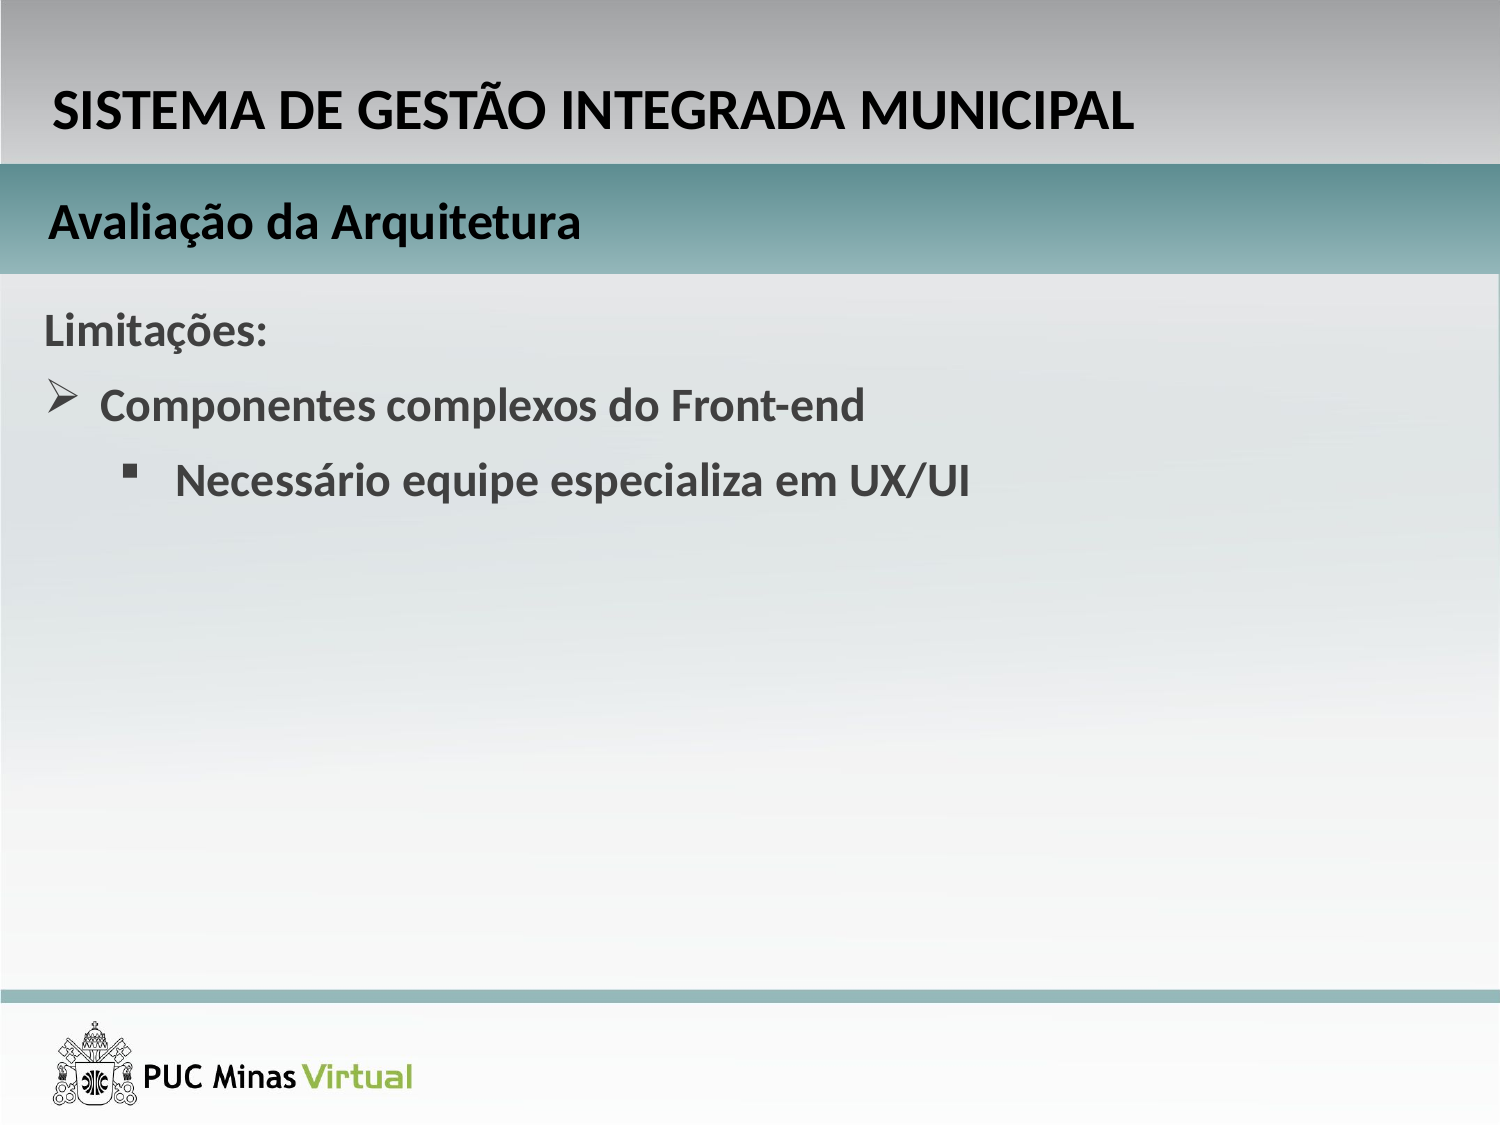

SISTEMA DE GESTÃO INTEGRADA MUNICIPAL

Avaliação da Arquitetura
Limitações:
Componentes complexos do Front-end
Necessário equipe especializa em UX/UI